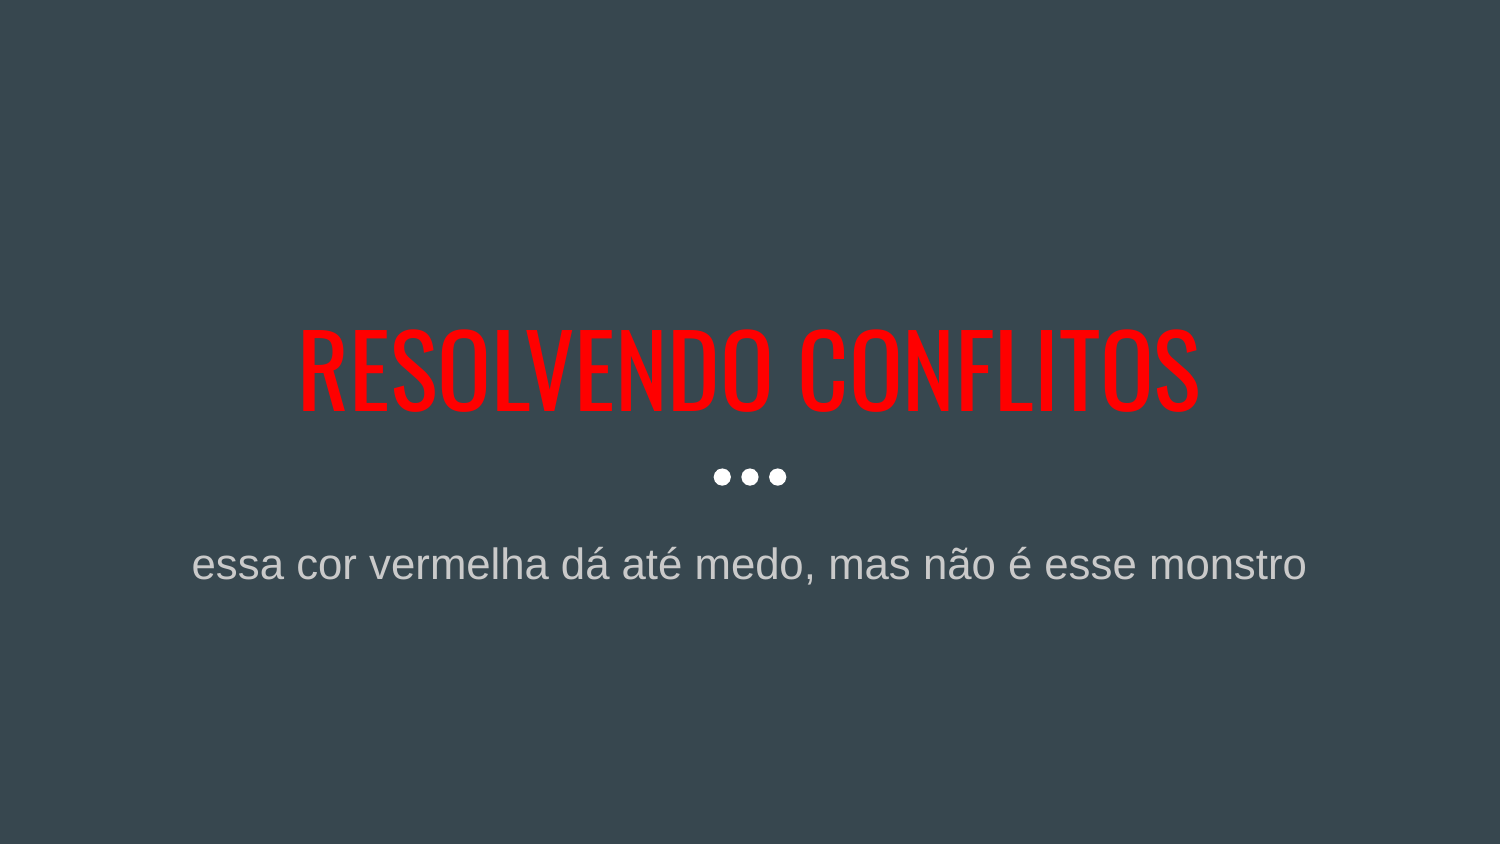

# RESOLVENDO CONFLITOS
essa cor vermelha dá até medo, mas não é esse monstro